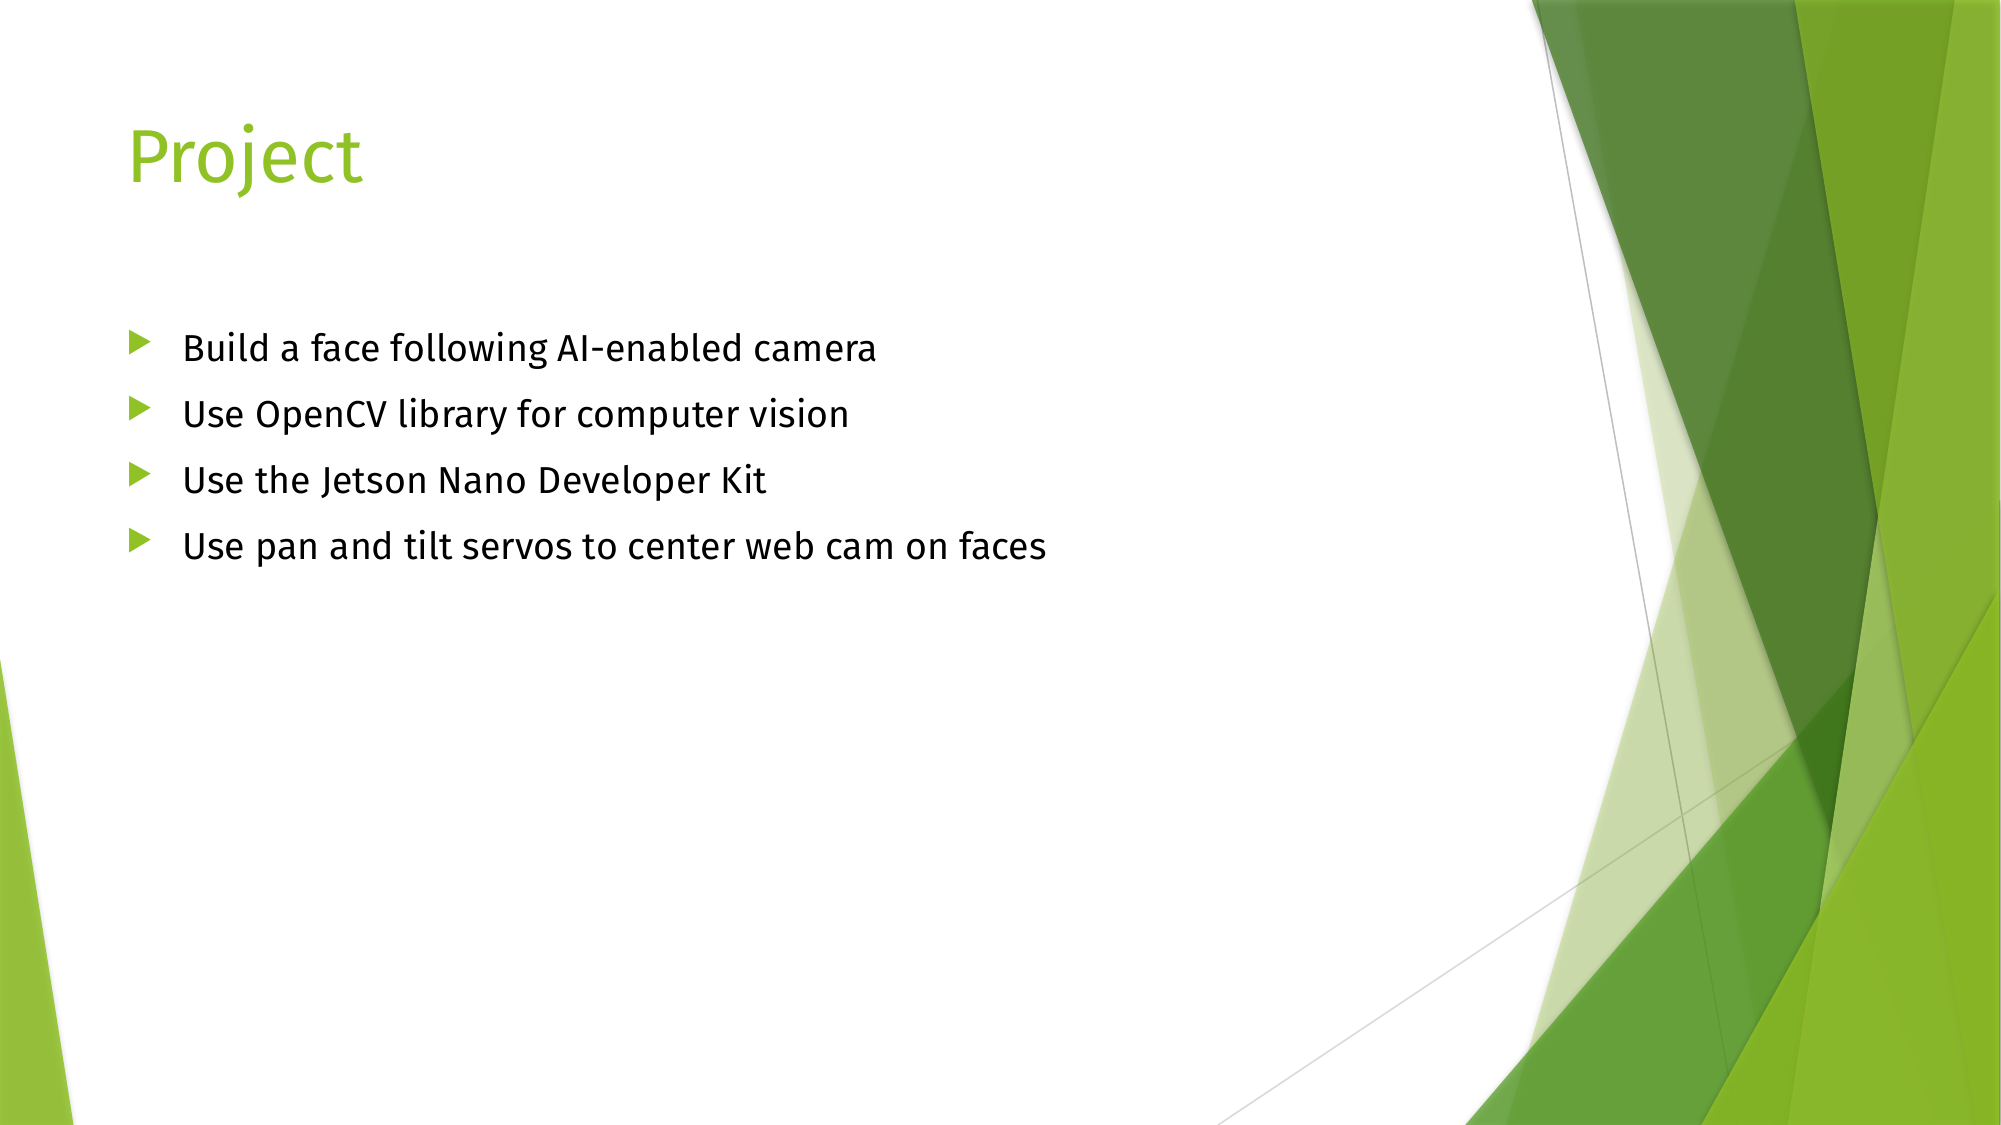

# Project
Build a face following AI-enabled camera
Use OpenCV library for computer vision
Use the Jetson Nano Developer Kit
Use pan and tilt servos to center web cam on faces